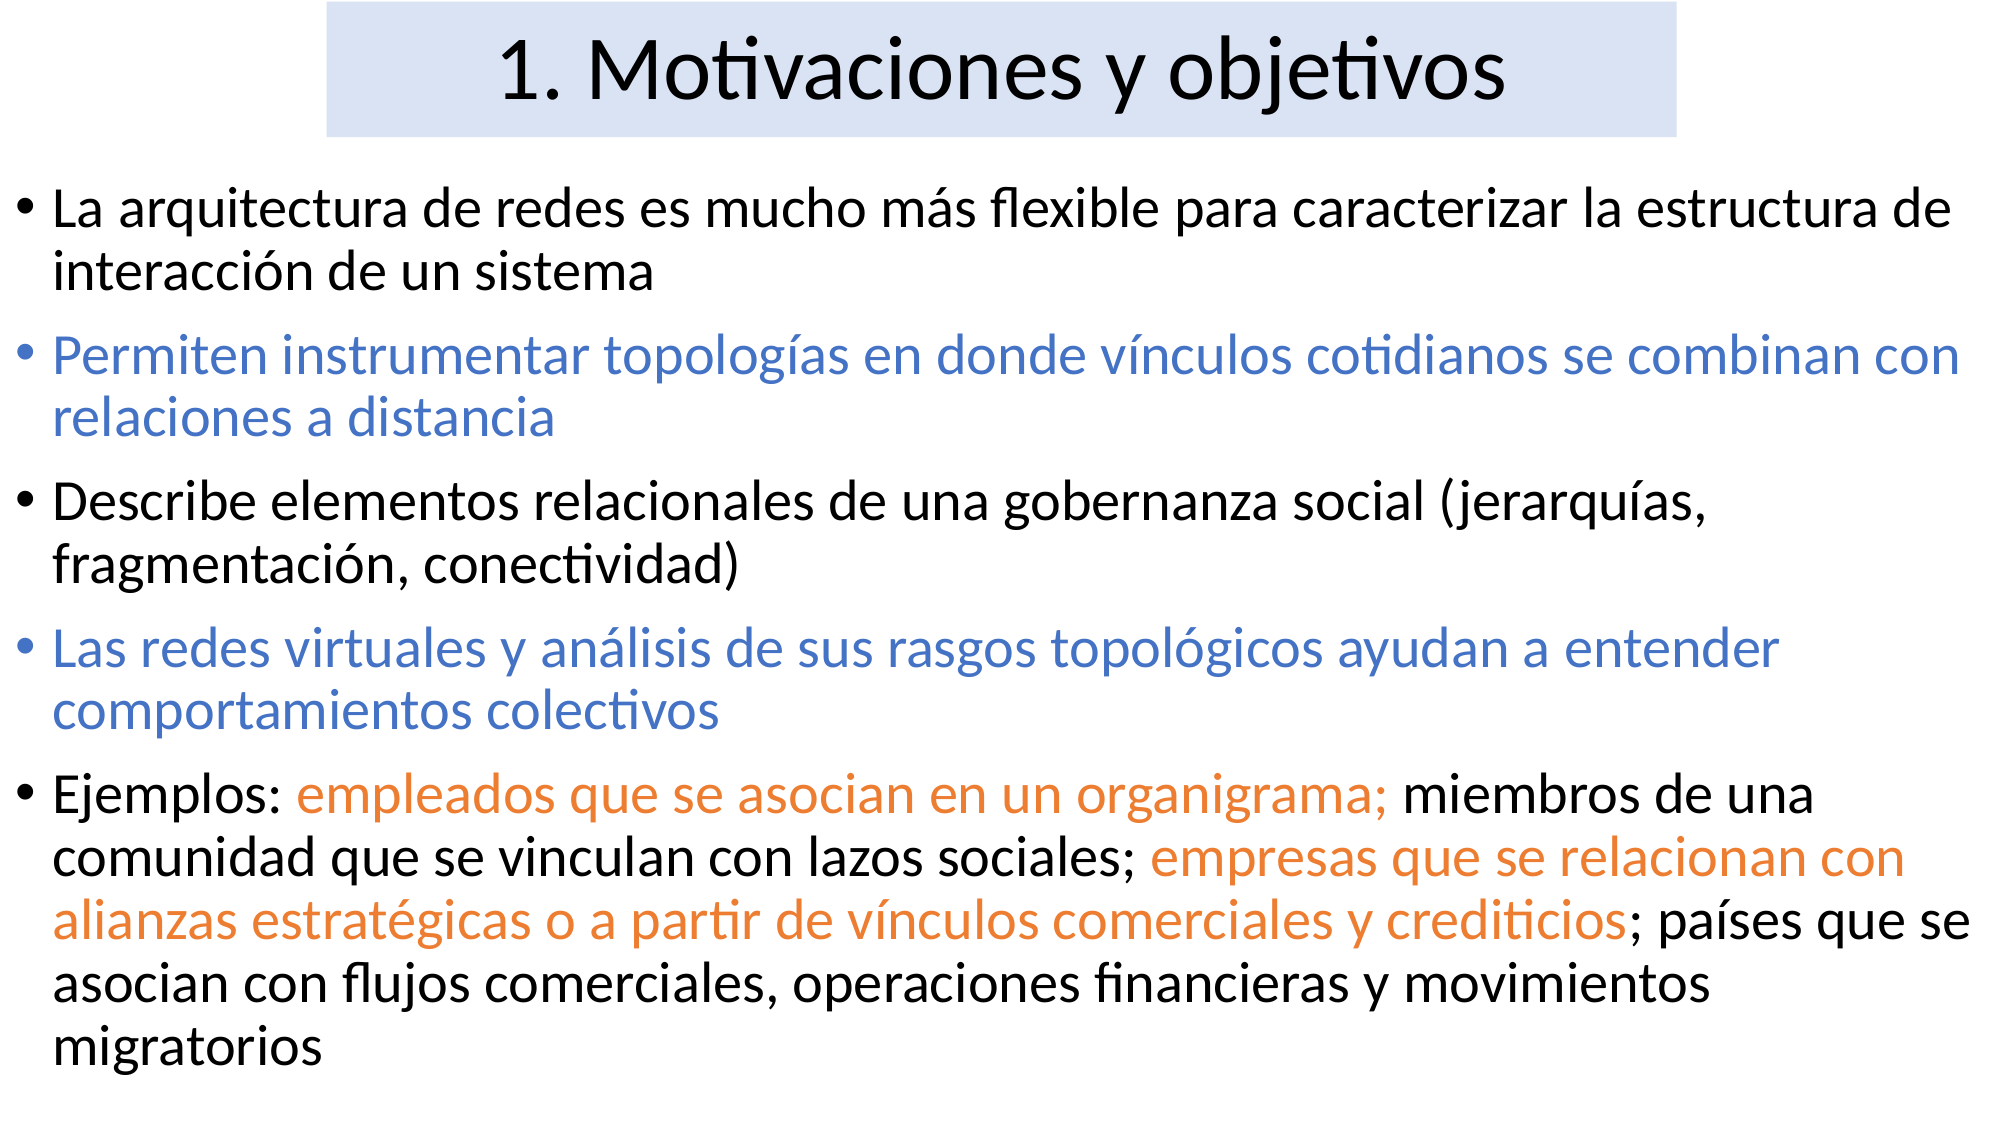

# 1. Motivaciones y objetivos
La arquitectura de redes es mucho más flexible para caracterizar la estructura de interacción de un sistema
Permiten instrumentar topologías en donde vínculos cotidianos se combinan con relaciones a distancia
Describe elementos relacionales de una gobernanza social (jerarquías, fragmentación, conectividad)
Las redes virtuales y análisis de sus rasgos topológicos ayudan a entender comportamientos colectivos
Ejemplos: empleados que se asocian en un organigrama; miembros de una comunidad que se vinculan con lazos sociales; empresas que se relacionan con alianzas estratégicas o a partir de vínculos comerciales y crediticios; países que se asocian con flujos comerciales, operaciones financieras y movimientos migratorios